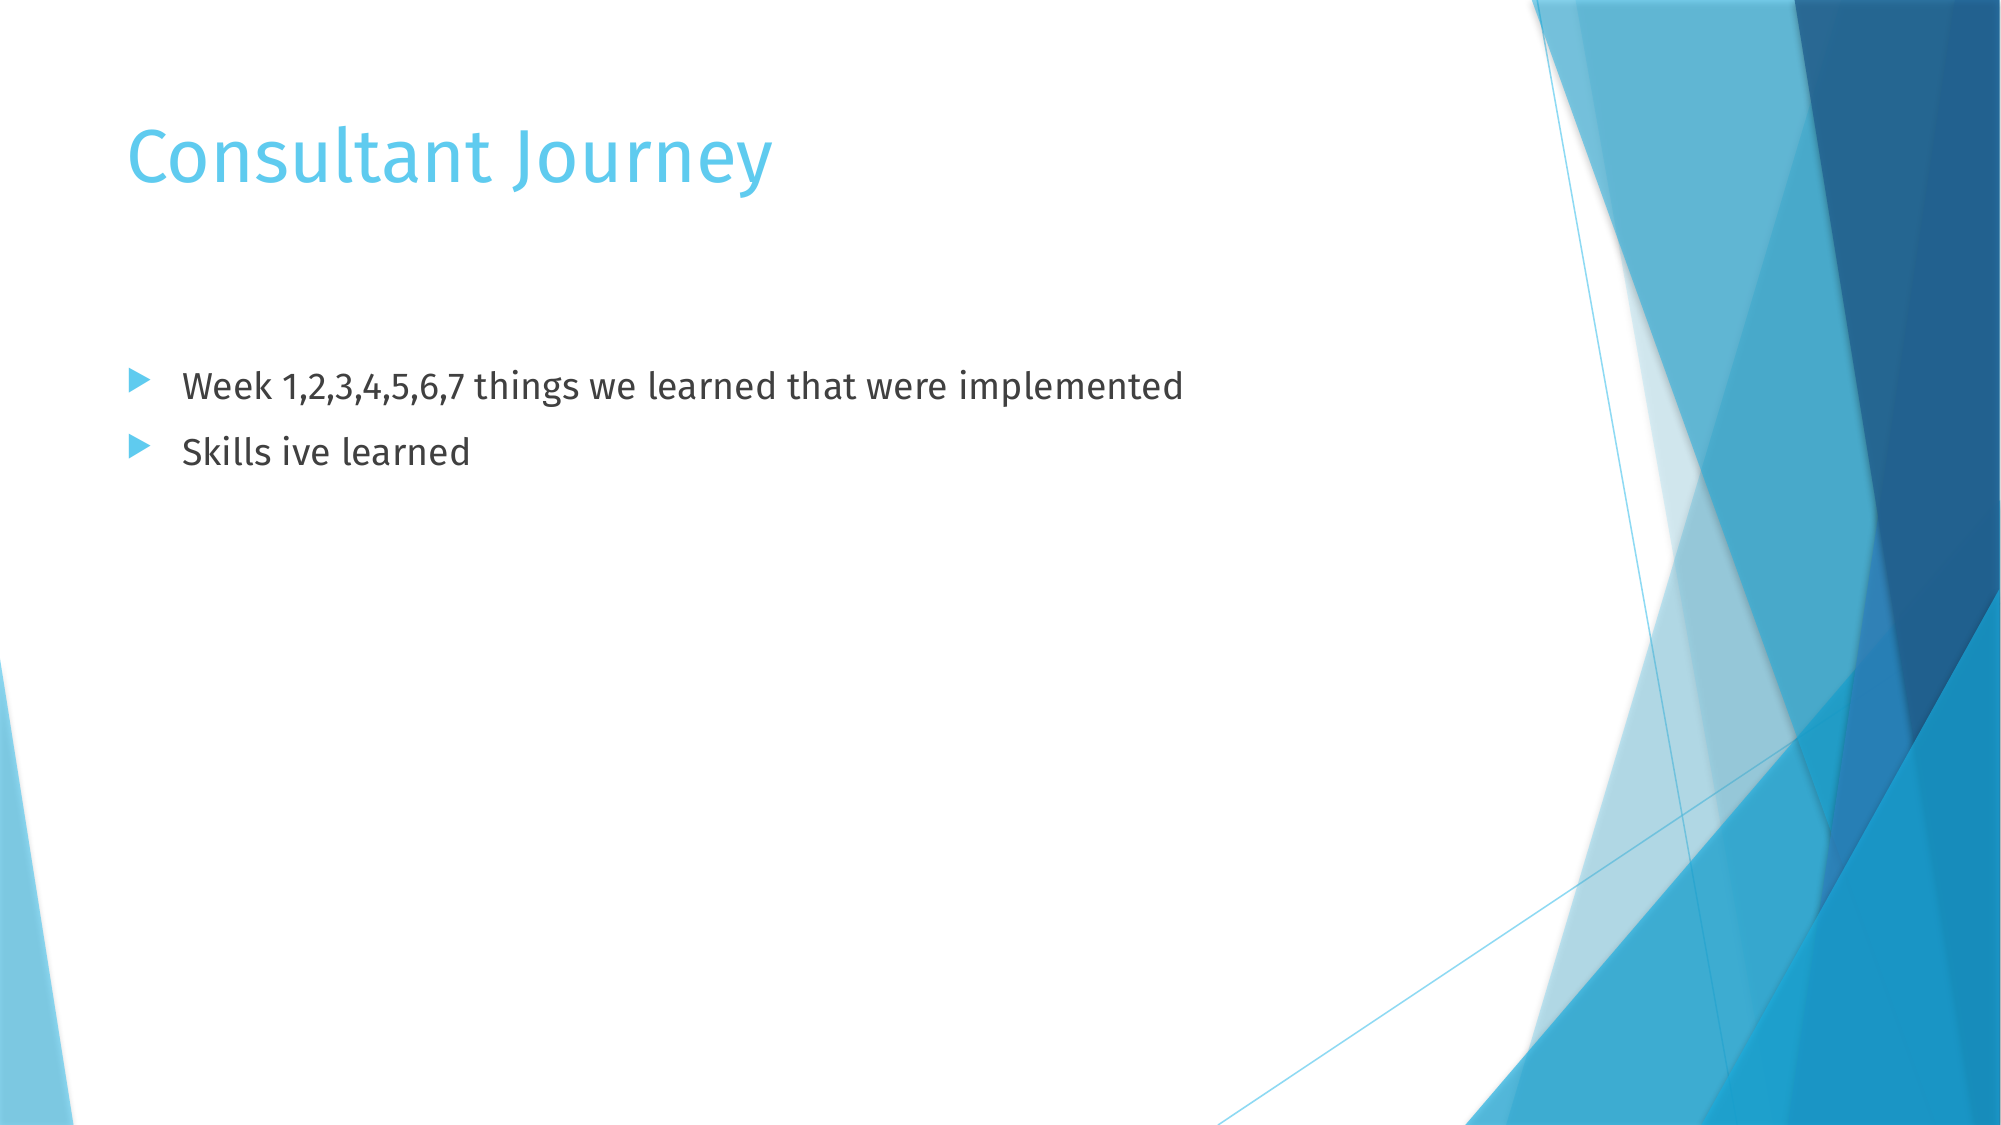

# Consultant Journey
Week 1,2,3,4,5,6,7 things we learned that were implemented
Skills ive learned